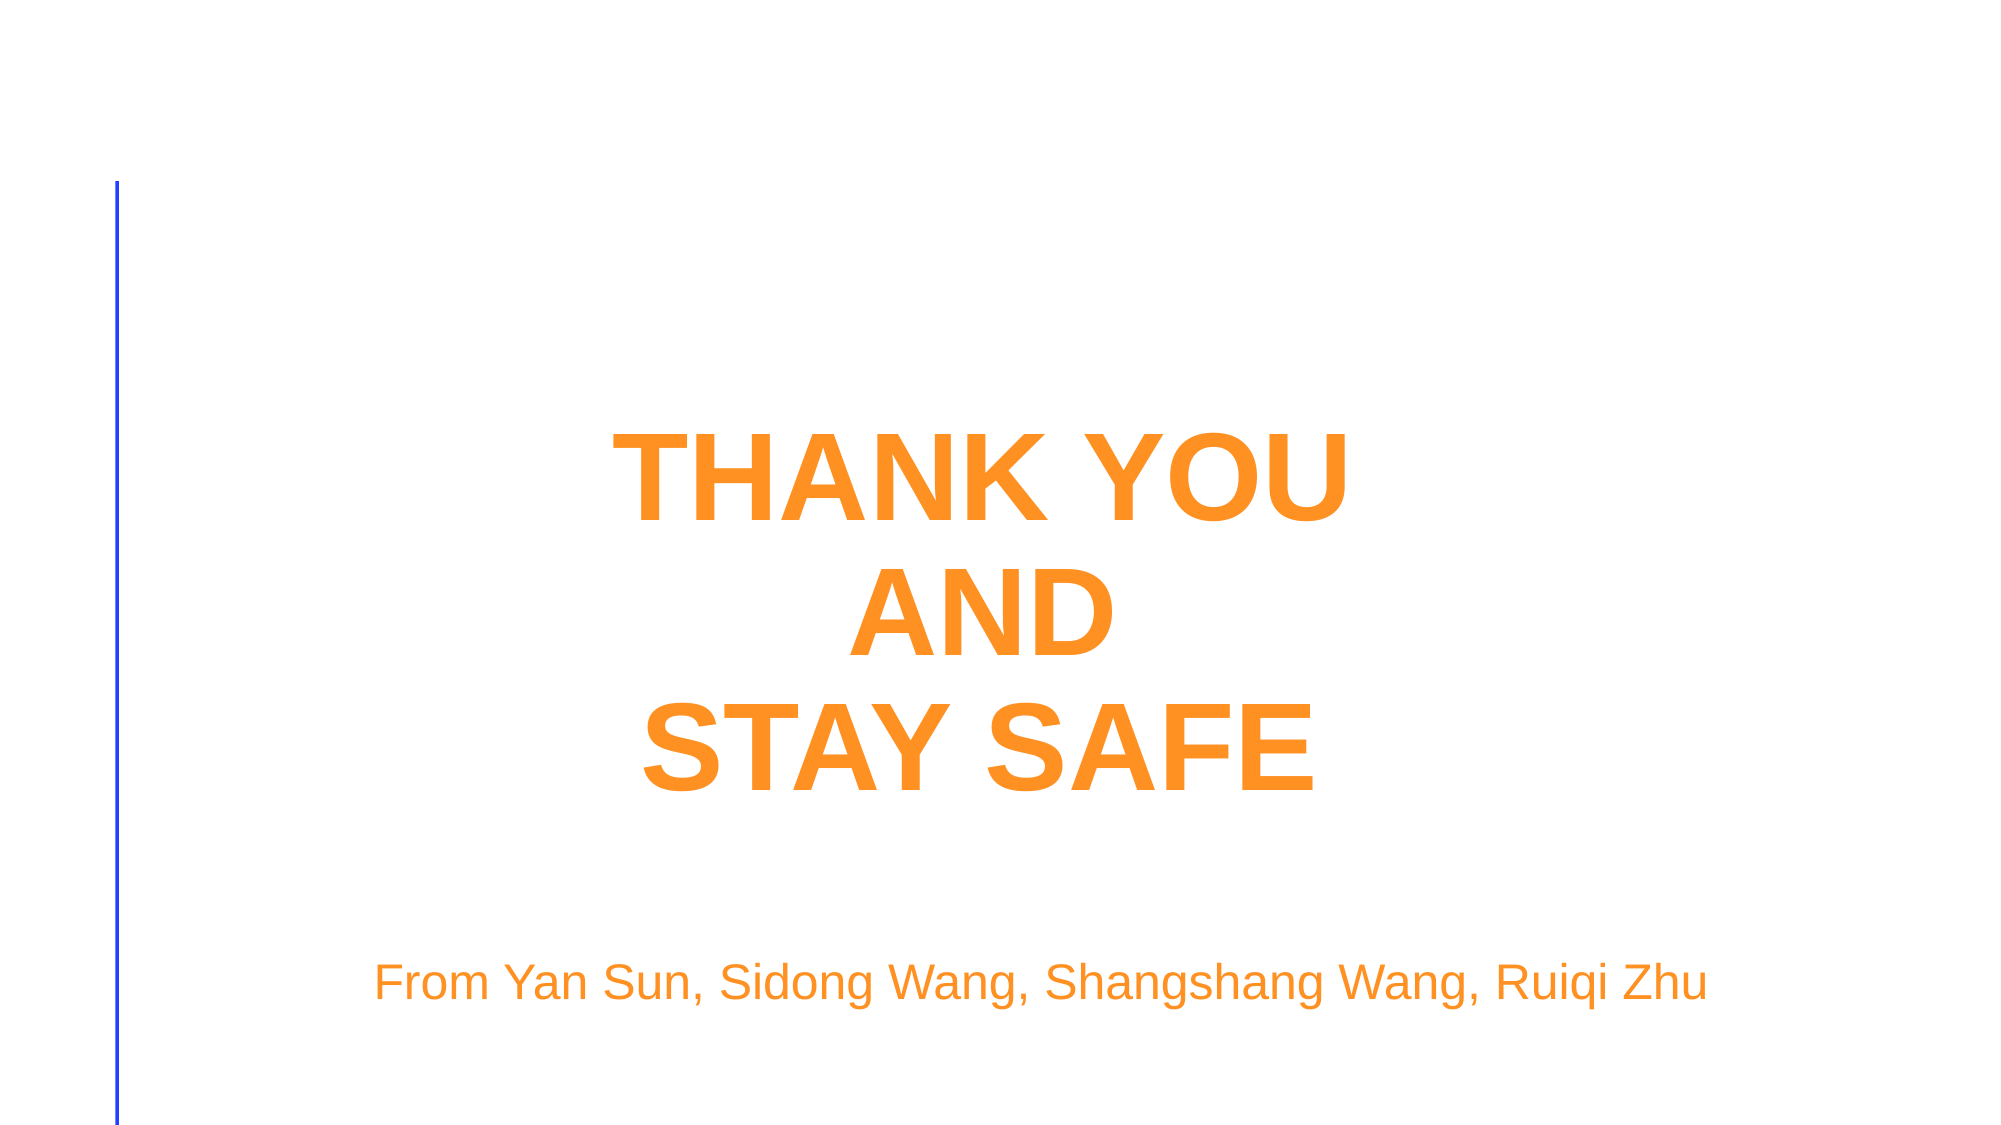

# Thank You AND Stay Safe!
From Yan Sun, Sidong Wang, Shangshang Wang, Ruiqi Zhu